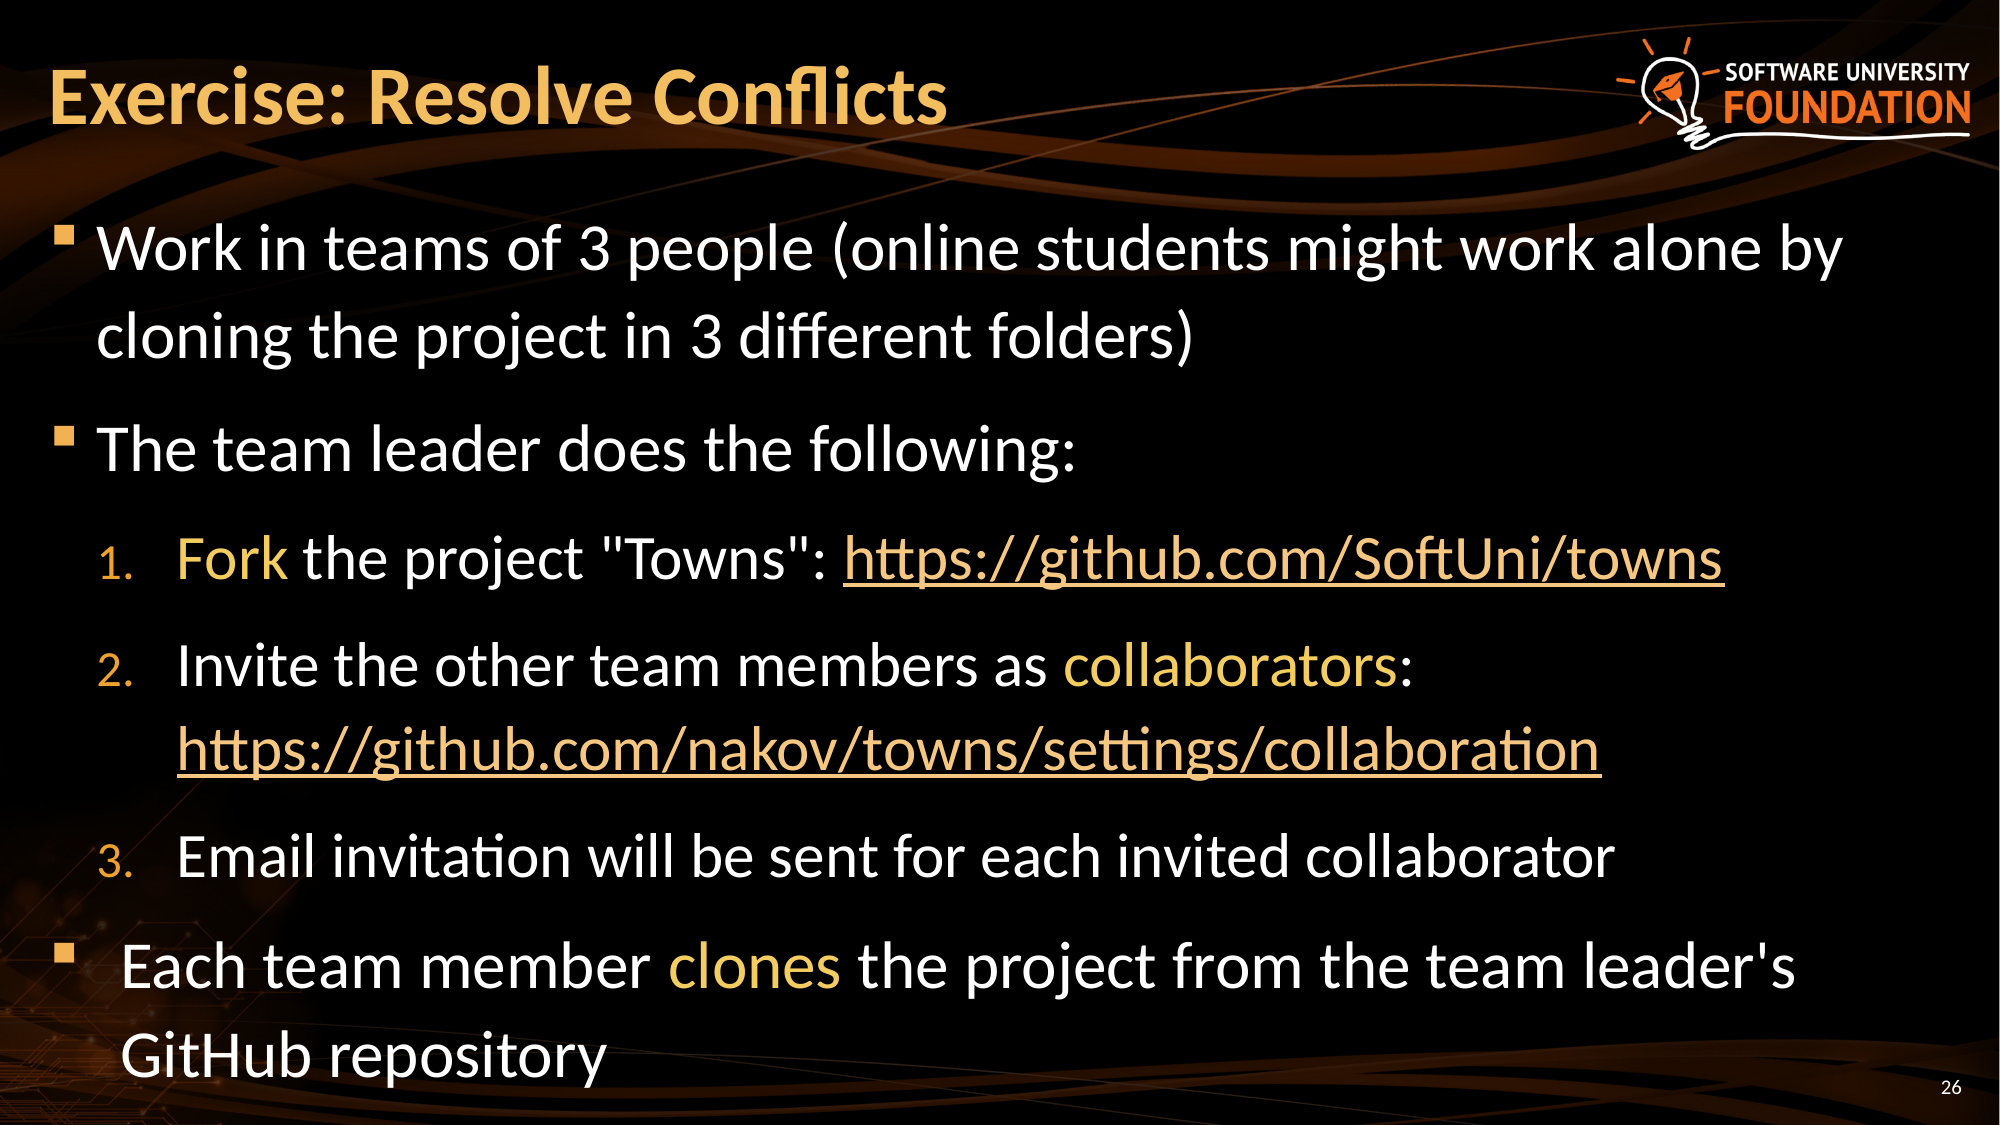

# Exercise: Resolve Conflicts
Work in teams of 3 people (online students might work alone by cloning the project in 3 different folders)
The team leader does the following:
Fork the project "Towns": https://github.com/SoftUni/towns
Invite the other team members as collaborators: https://github.com/nakov/towns/settings/collaboration
Email invitation will be sent for each invited collaborator
Each team member clones the project from the team leader's GitHub repository
26